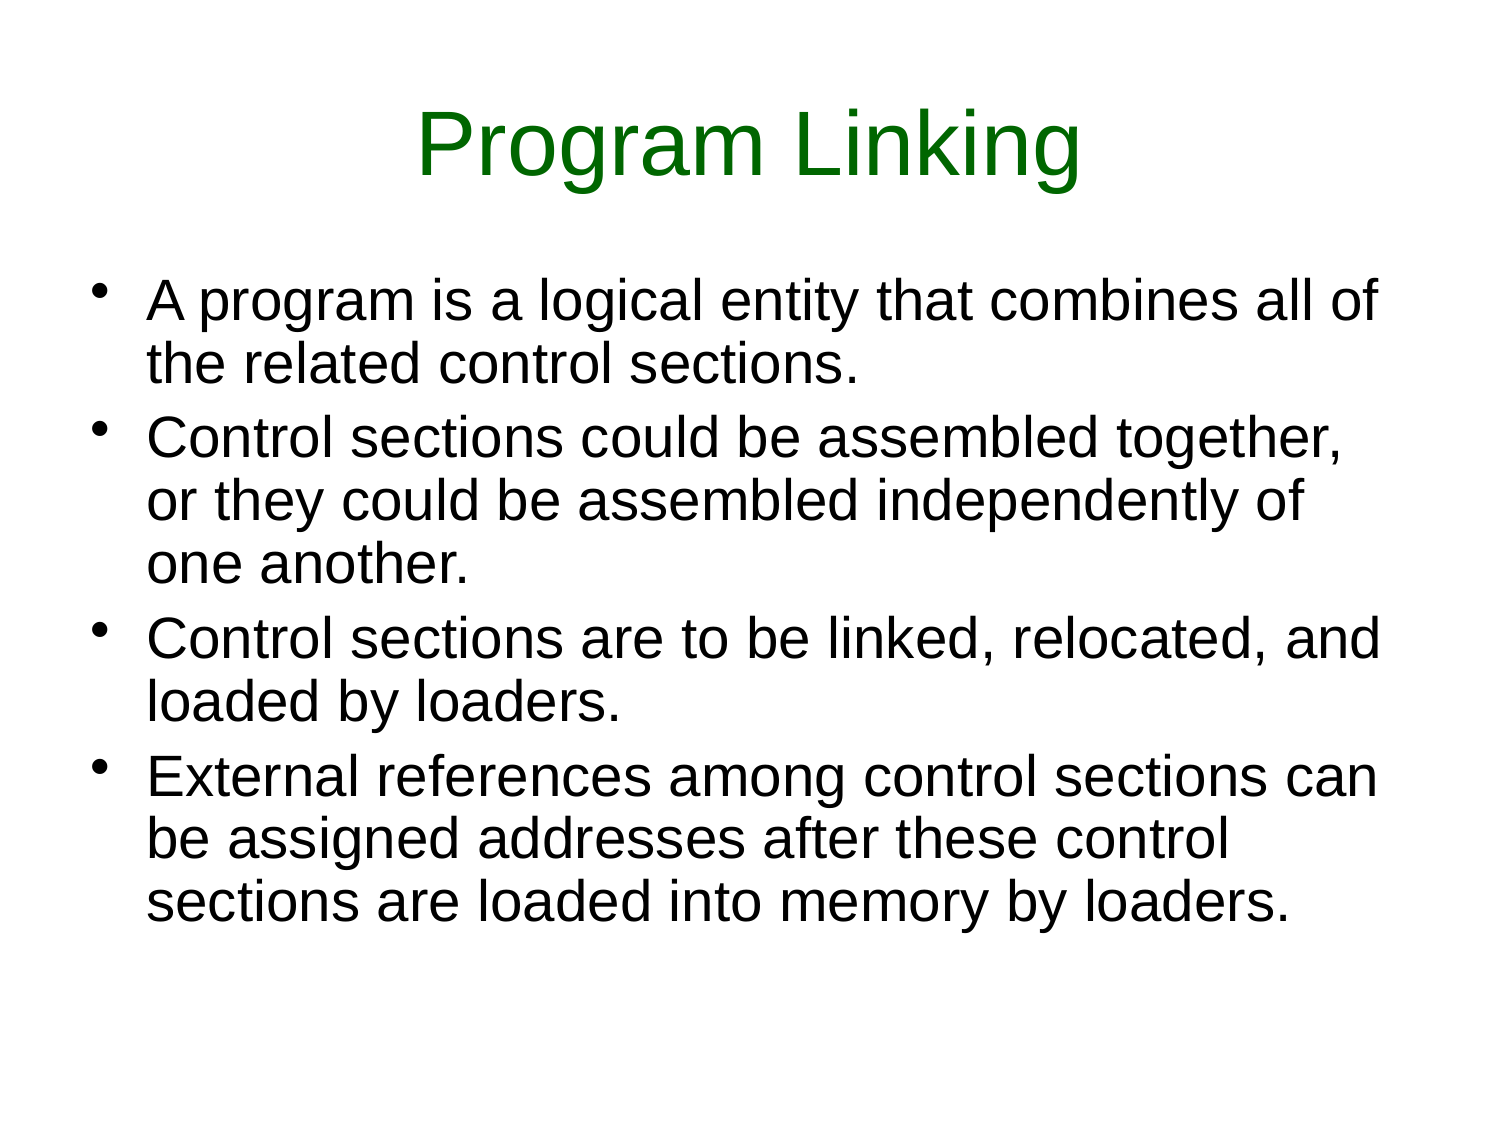

# Program Linking
A program is a logical entity that combines all of the related control sections.
Control sections could be assembled together, or they could be assembled independently of one another.
Control sections are to be linked, relocated, and loaded by loaders.
External references among control sections can be assigned addresses after these control sections are loaded into memory by loaders.